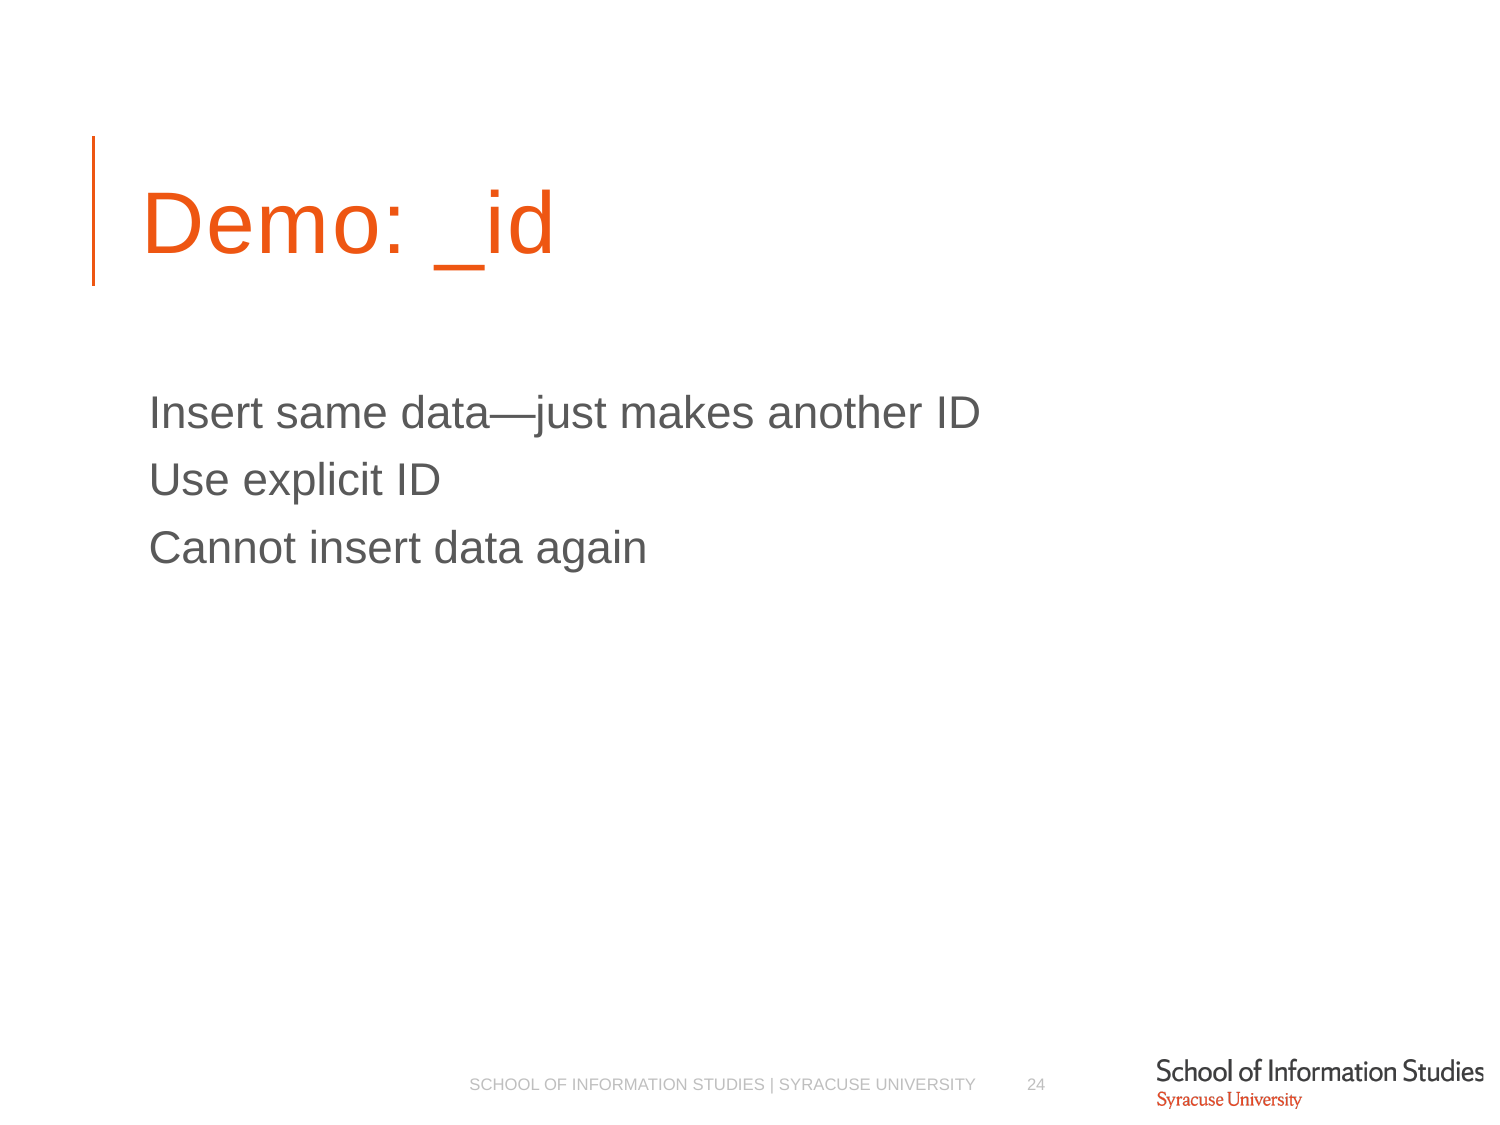

# Demo: _id
Insert same data—just makes another ID
Use explicit ID
Cannot insert data again
School of Information Studies | Syracuse University
24